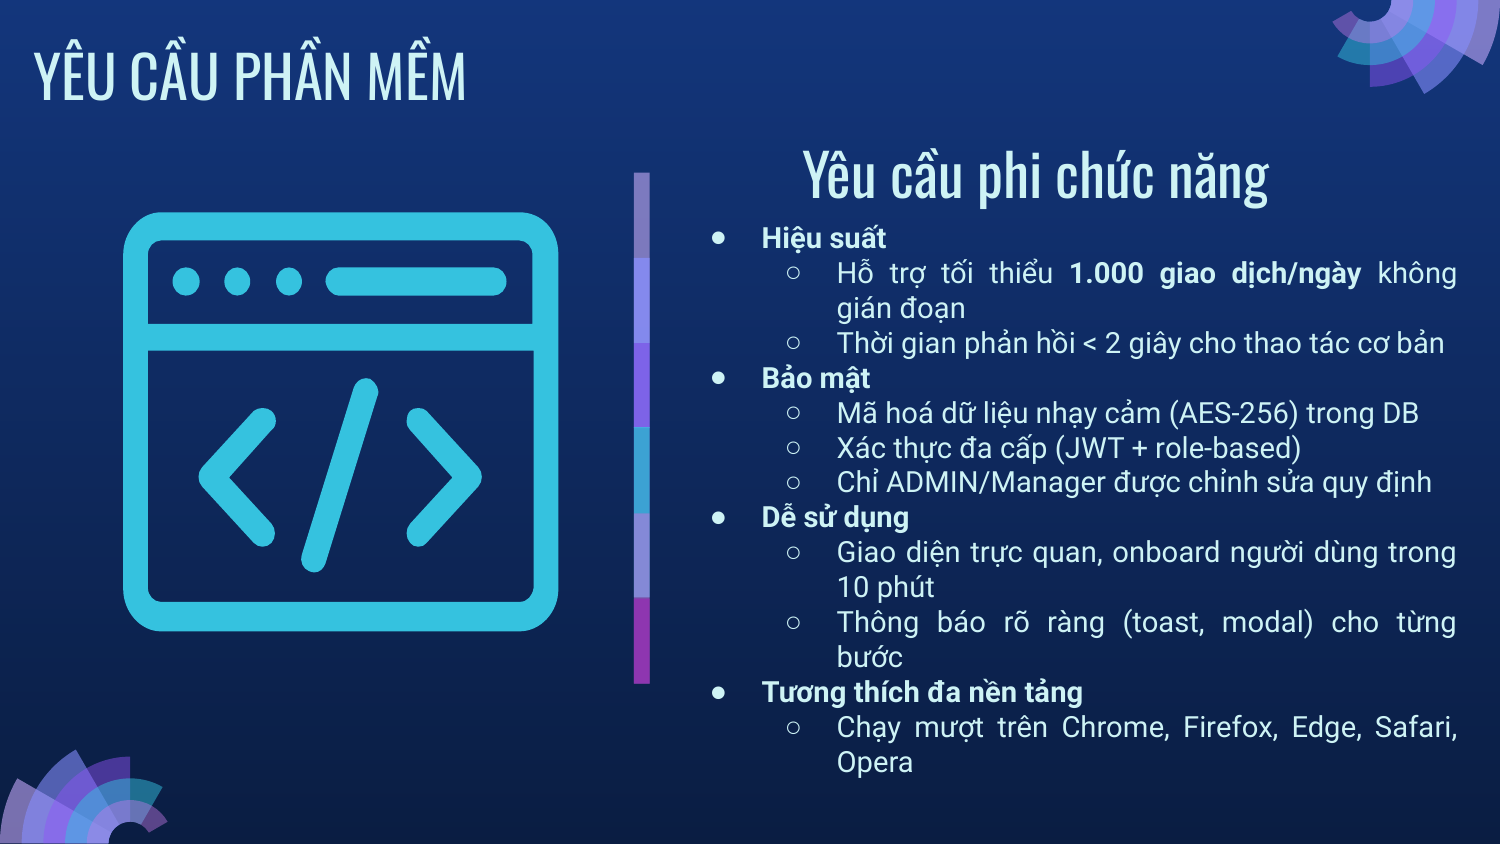

YÊU CẦU PHẦN MỀM
# Yêu cầu phi chức năng

Hiệu suất
Hỗ trợ tối thiểu 1.000 giao dịch/ngày không gián đoạn
Thời gian phản hồi < 2 giây cho thao tác cơ bản
Bảo mật
Mã hoá dữ liệu nhạy cảm (AES-256) trong DB
Xác thực đa cấp (JWT + role-based)
Chỉ ADMIN/Manager được chỉnh sửa quy định
Dễ sử dụng
Giao diện trực quan, onboard người dùng trong 10 phút
Thông báo rõ ràng (toast, modal) cho từng bước
Tương thích đa nền tảng
Chạy mượt trên Chrome, Firefox, Edge, Safari, Opera